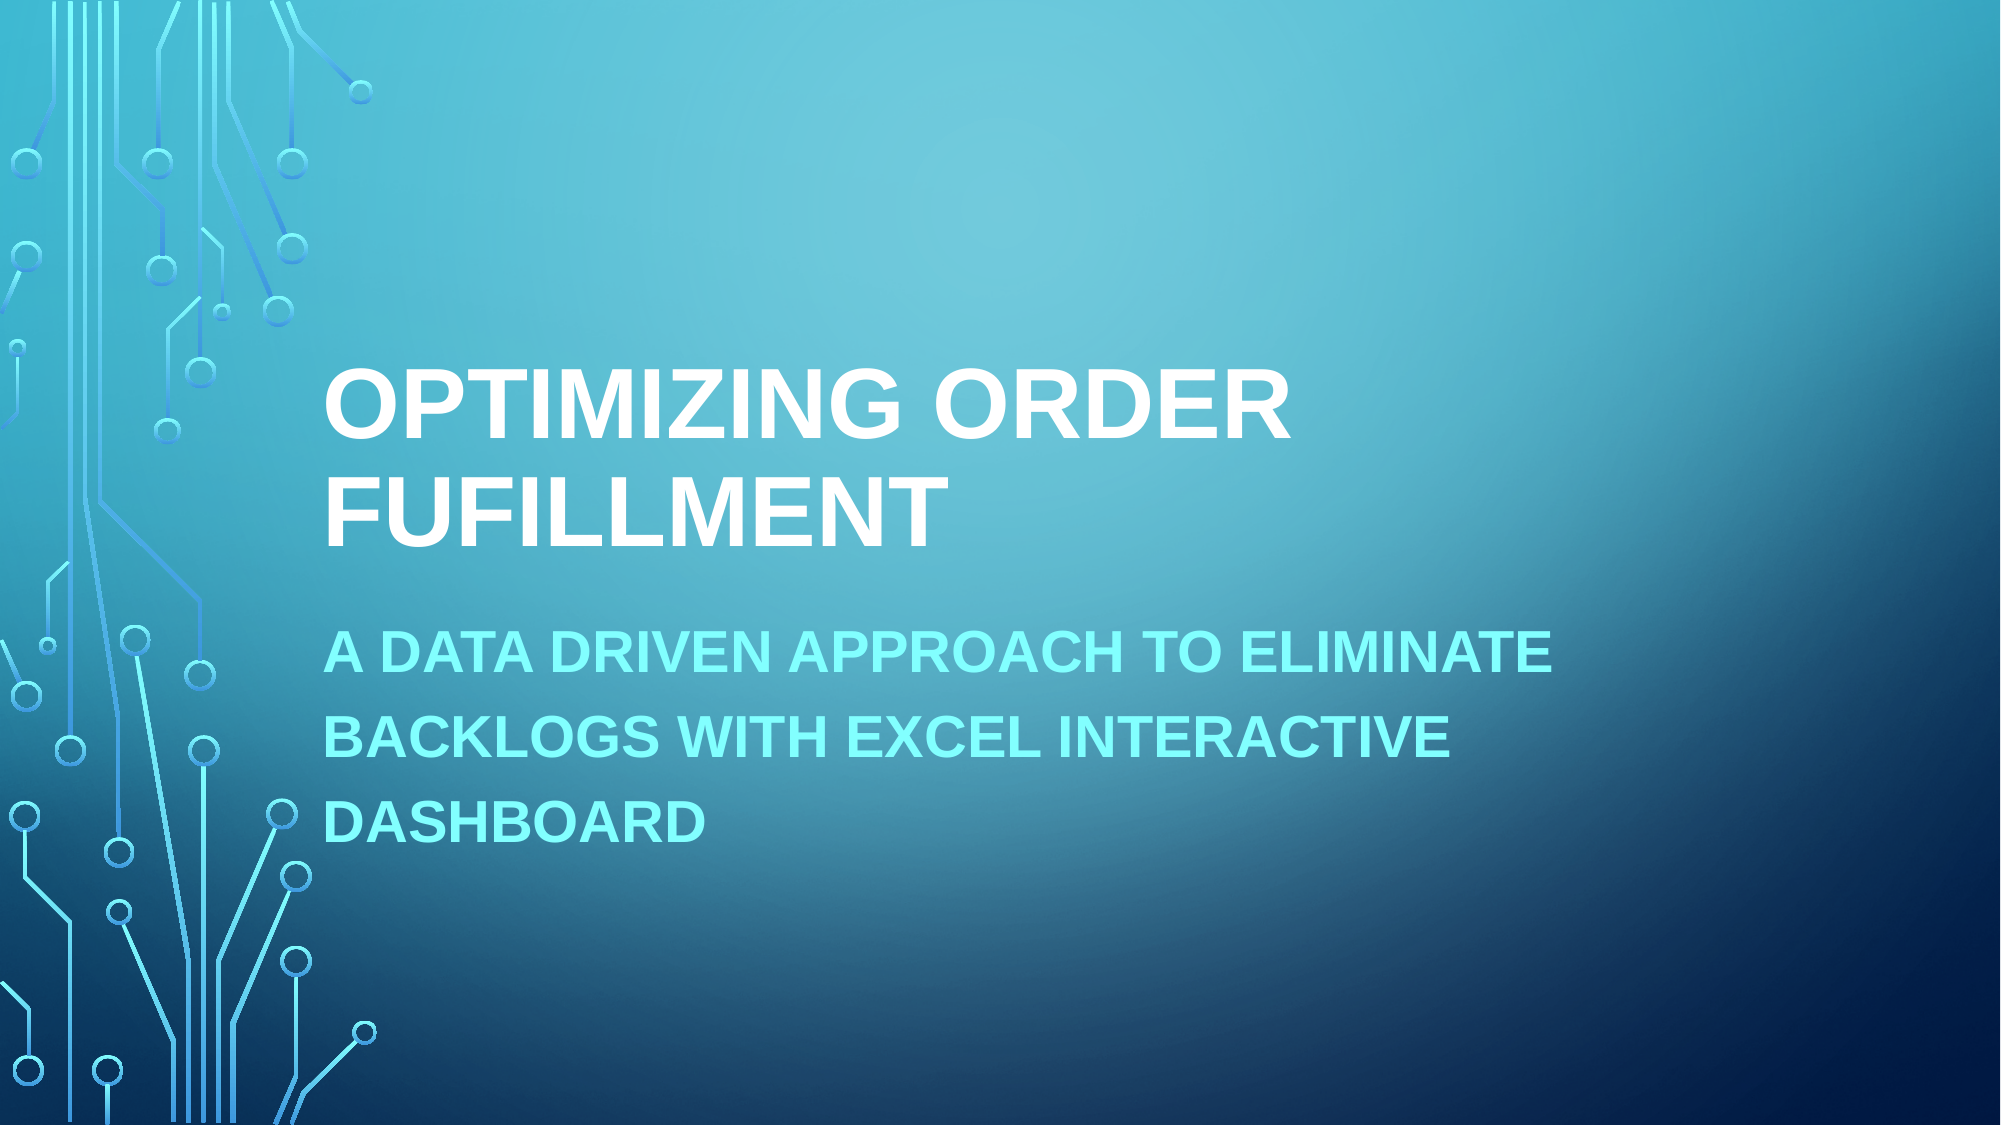

# Optimizing Order Fufillment
A Data Driven approach to eliminate backlogs with excel interactive dashboard